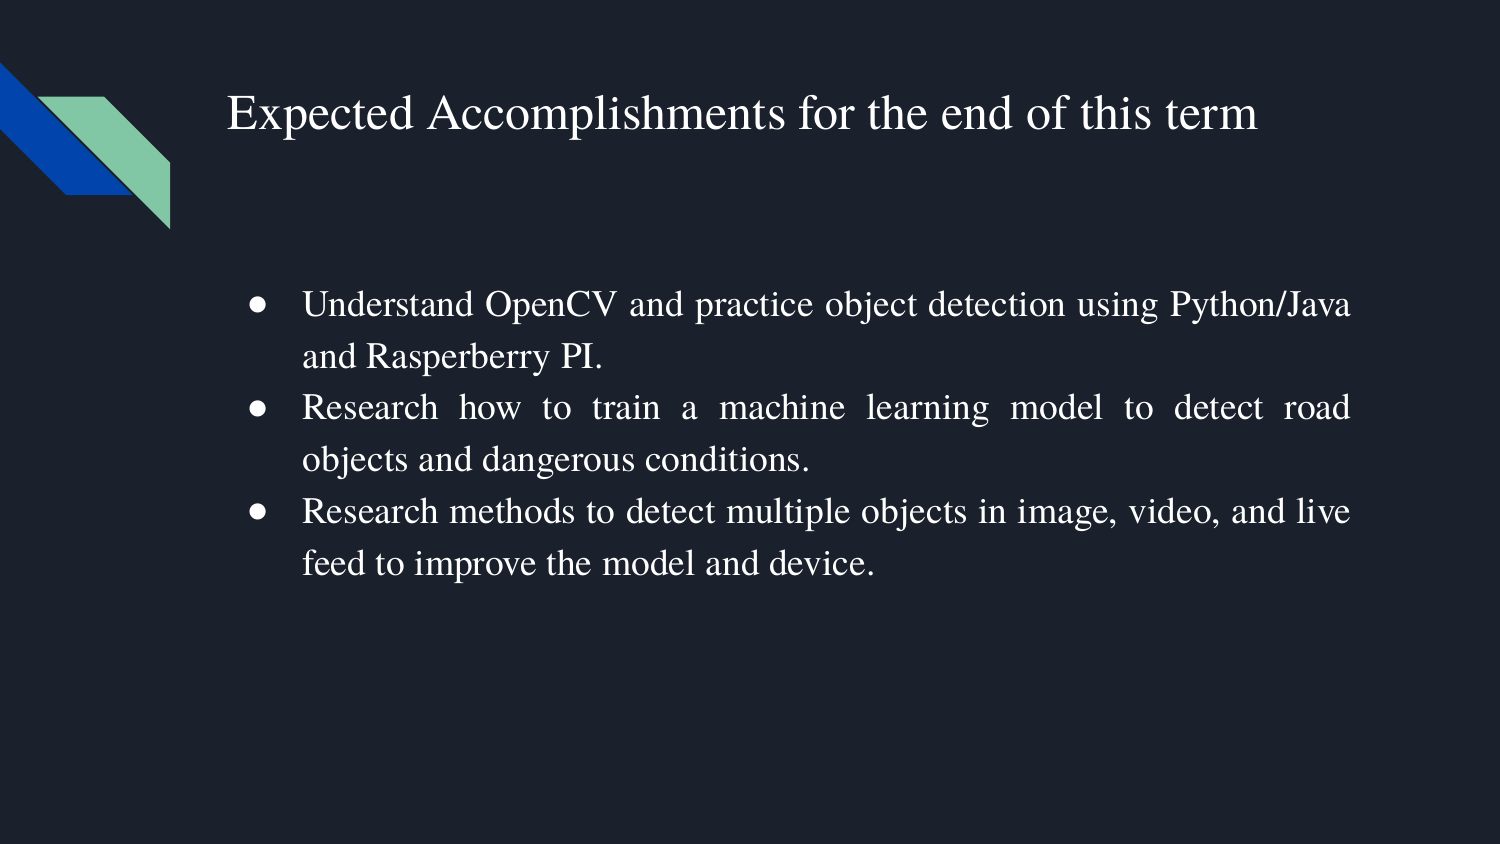

# Expected Accomplishments for the end of this term
Understand OpenCV and practice object detection using Python/Java and Rasperberry PI.
Research how to train a machine learning model to detect road objects and dangerous conditions.
Research methods to detect multiple objects in image, video, and live feed to improve the model and device.